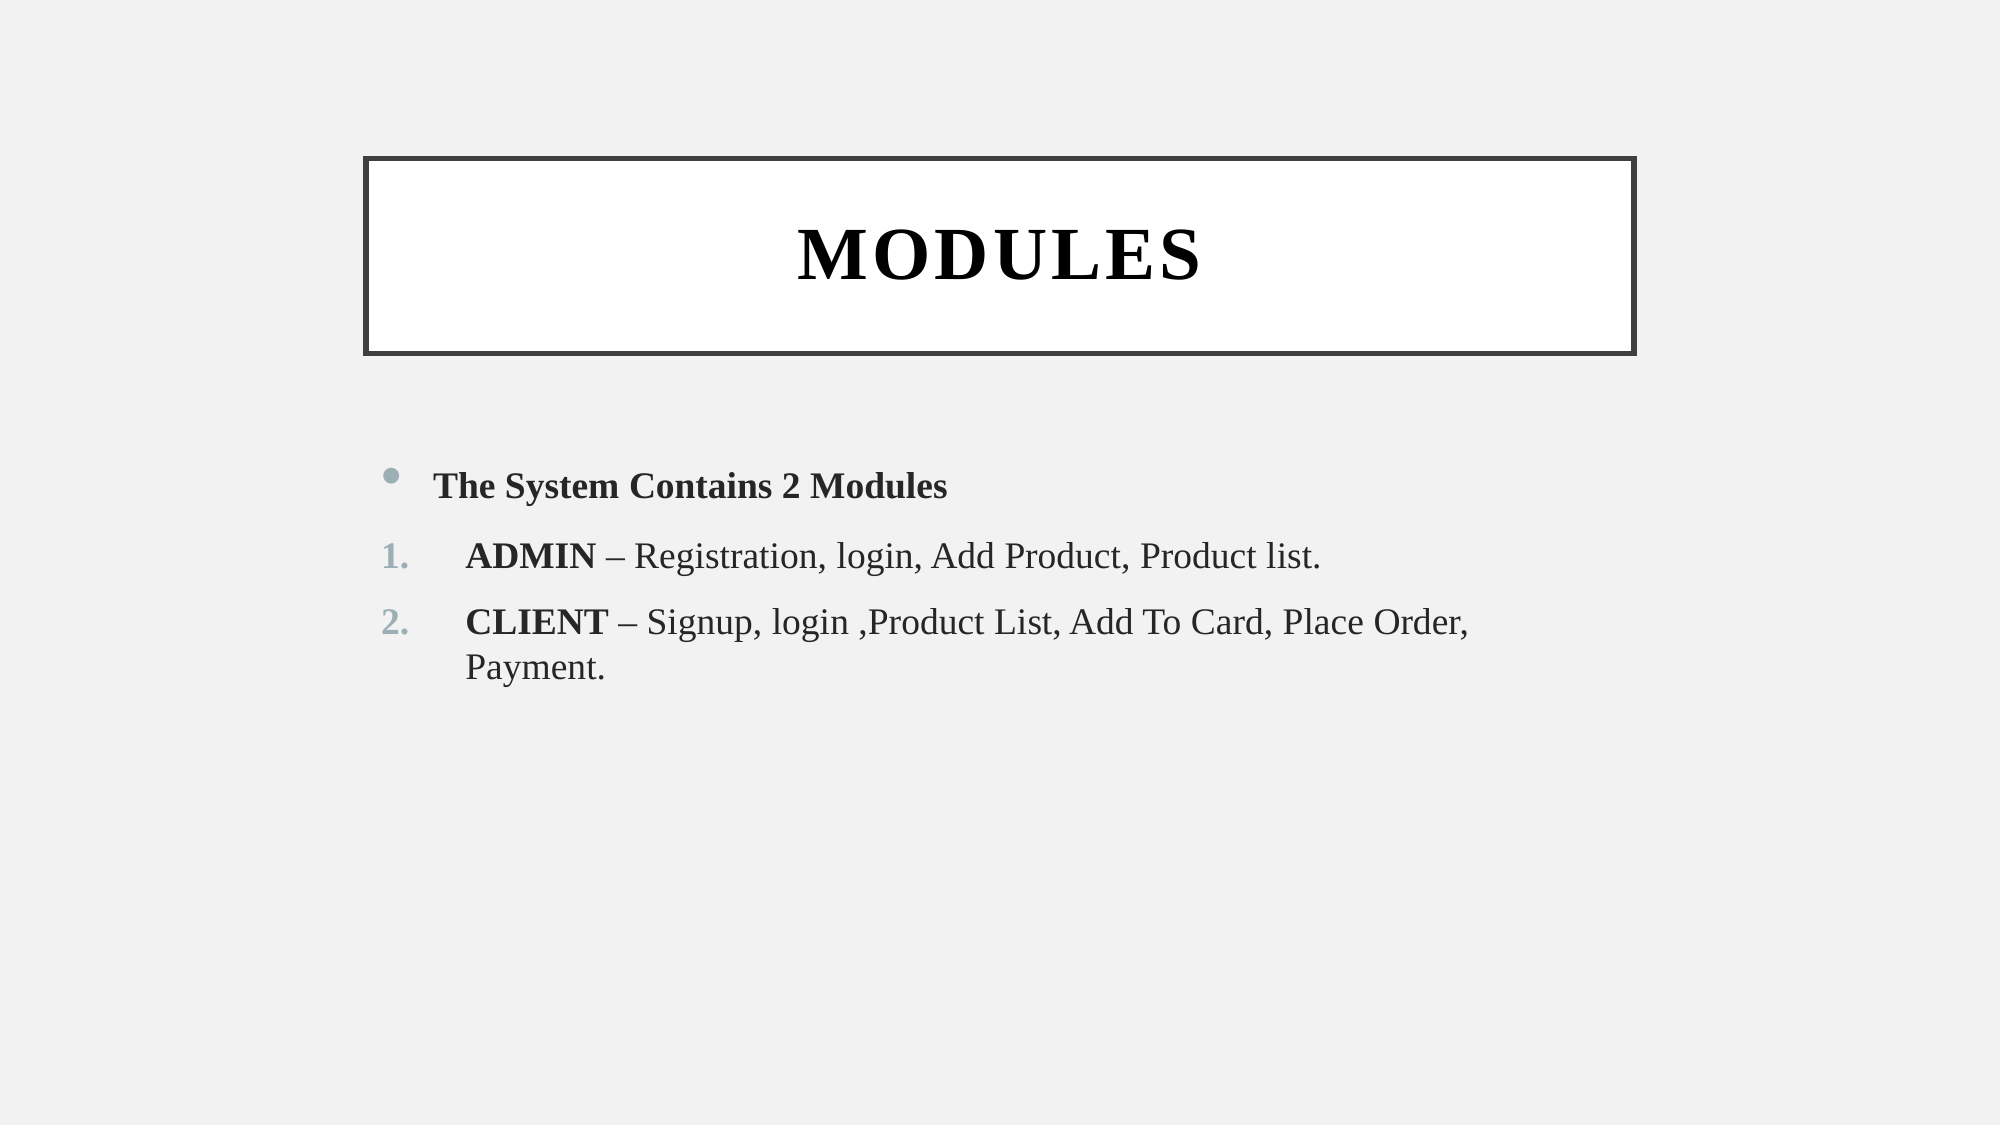

# MODULEs
 The System Contains 2 Modules
ADMIN – Registration, login, Add Product, Product list.
CLIENT – Signup, login ,Product List, Add To Card, Place Order, Payment.